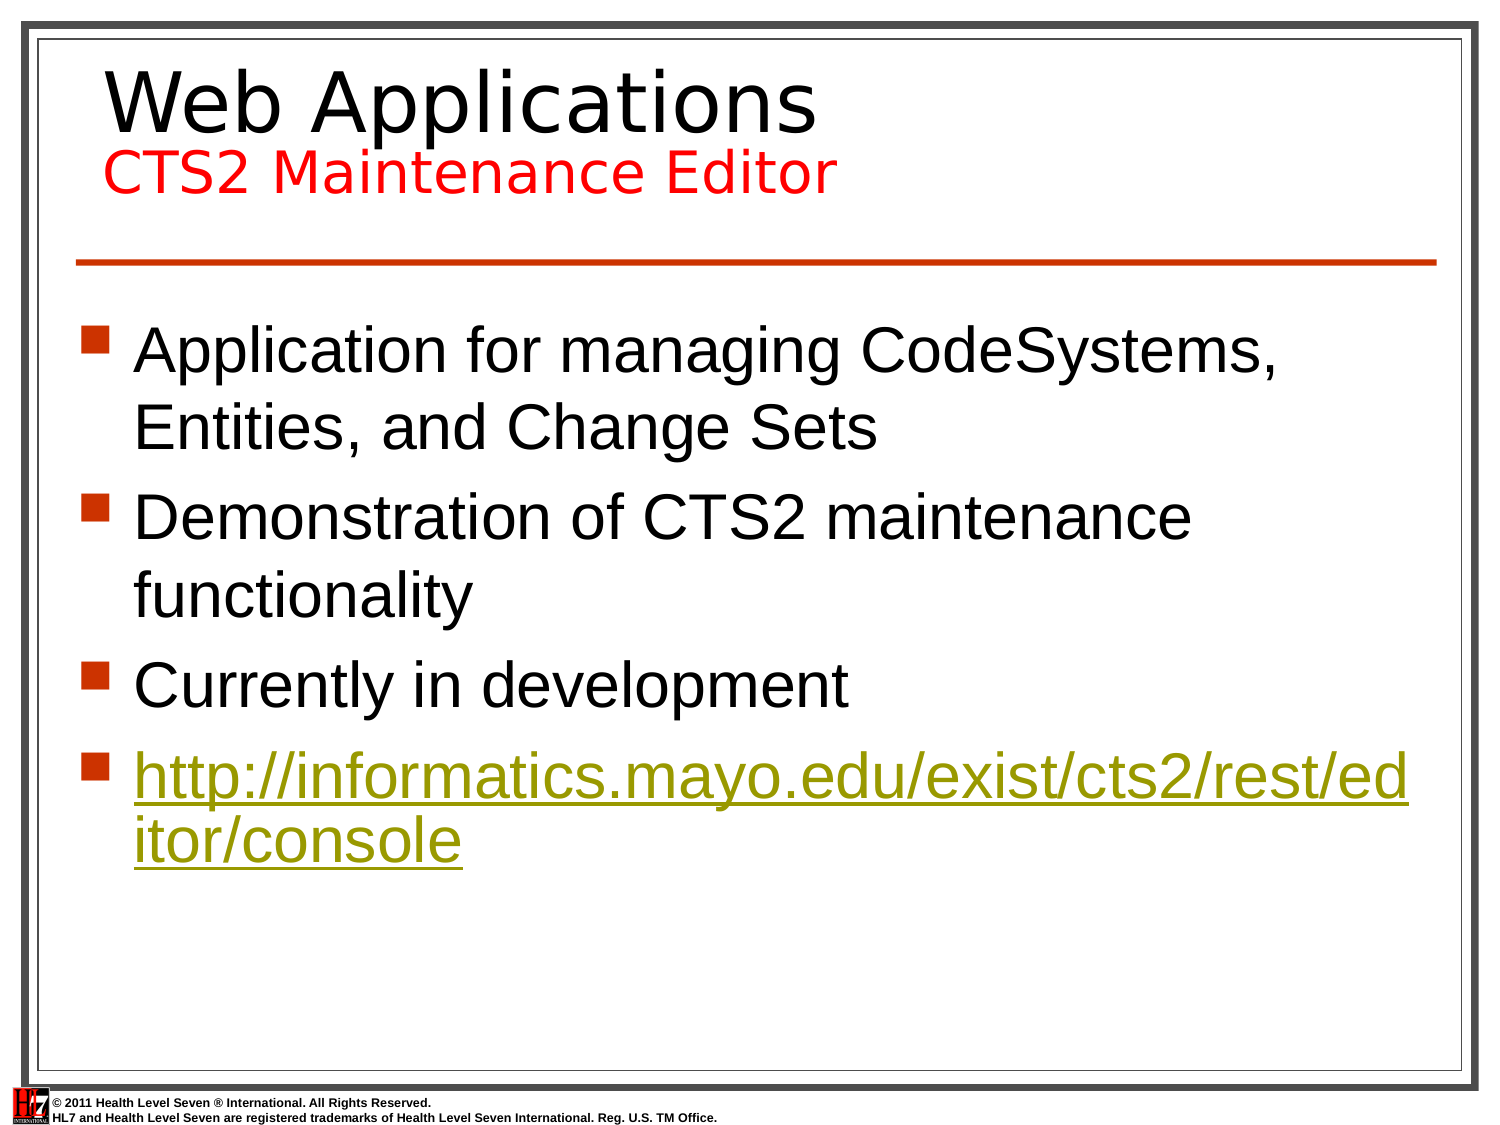

# Web Applications CTS2 Maintenance Editor
Application for managing CodeSystems, Entities, and Change Sets
Demonstration of CTS2 maintenance functionality
Currently in development
http://informatics.mayo.edu/exist/cts2/rest/editor/console